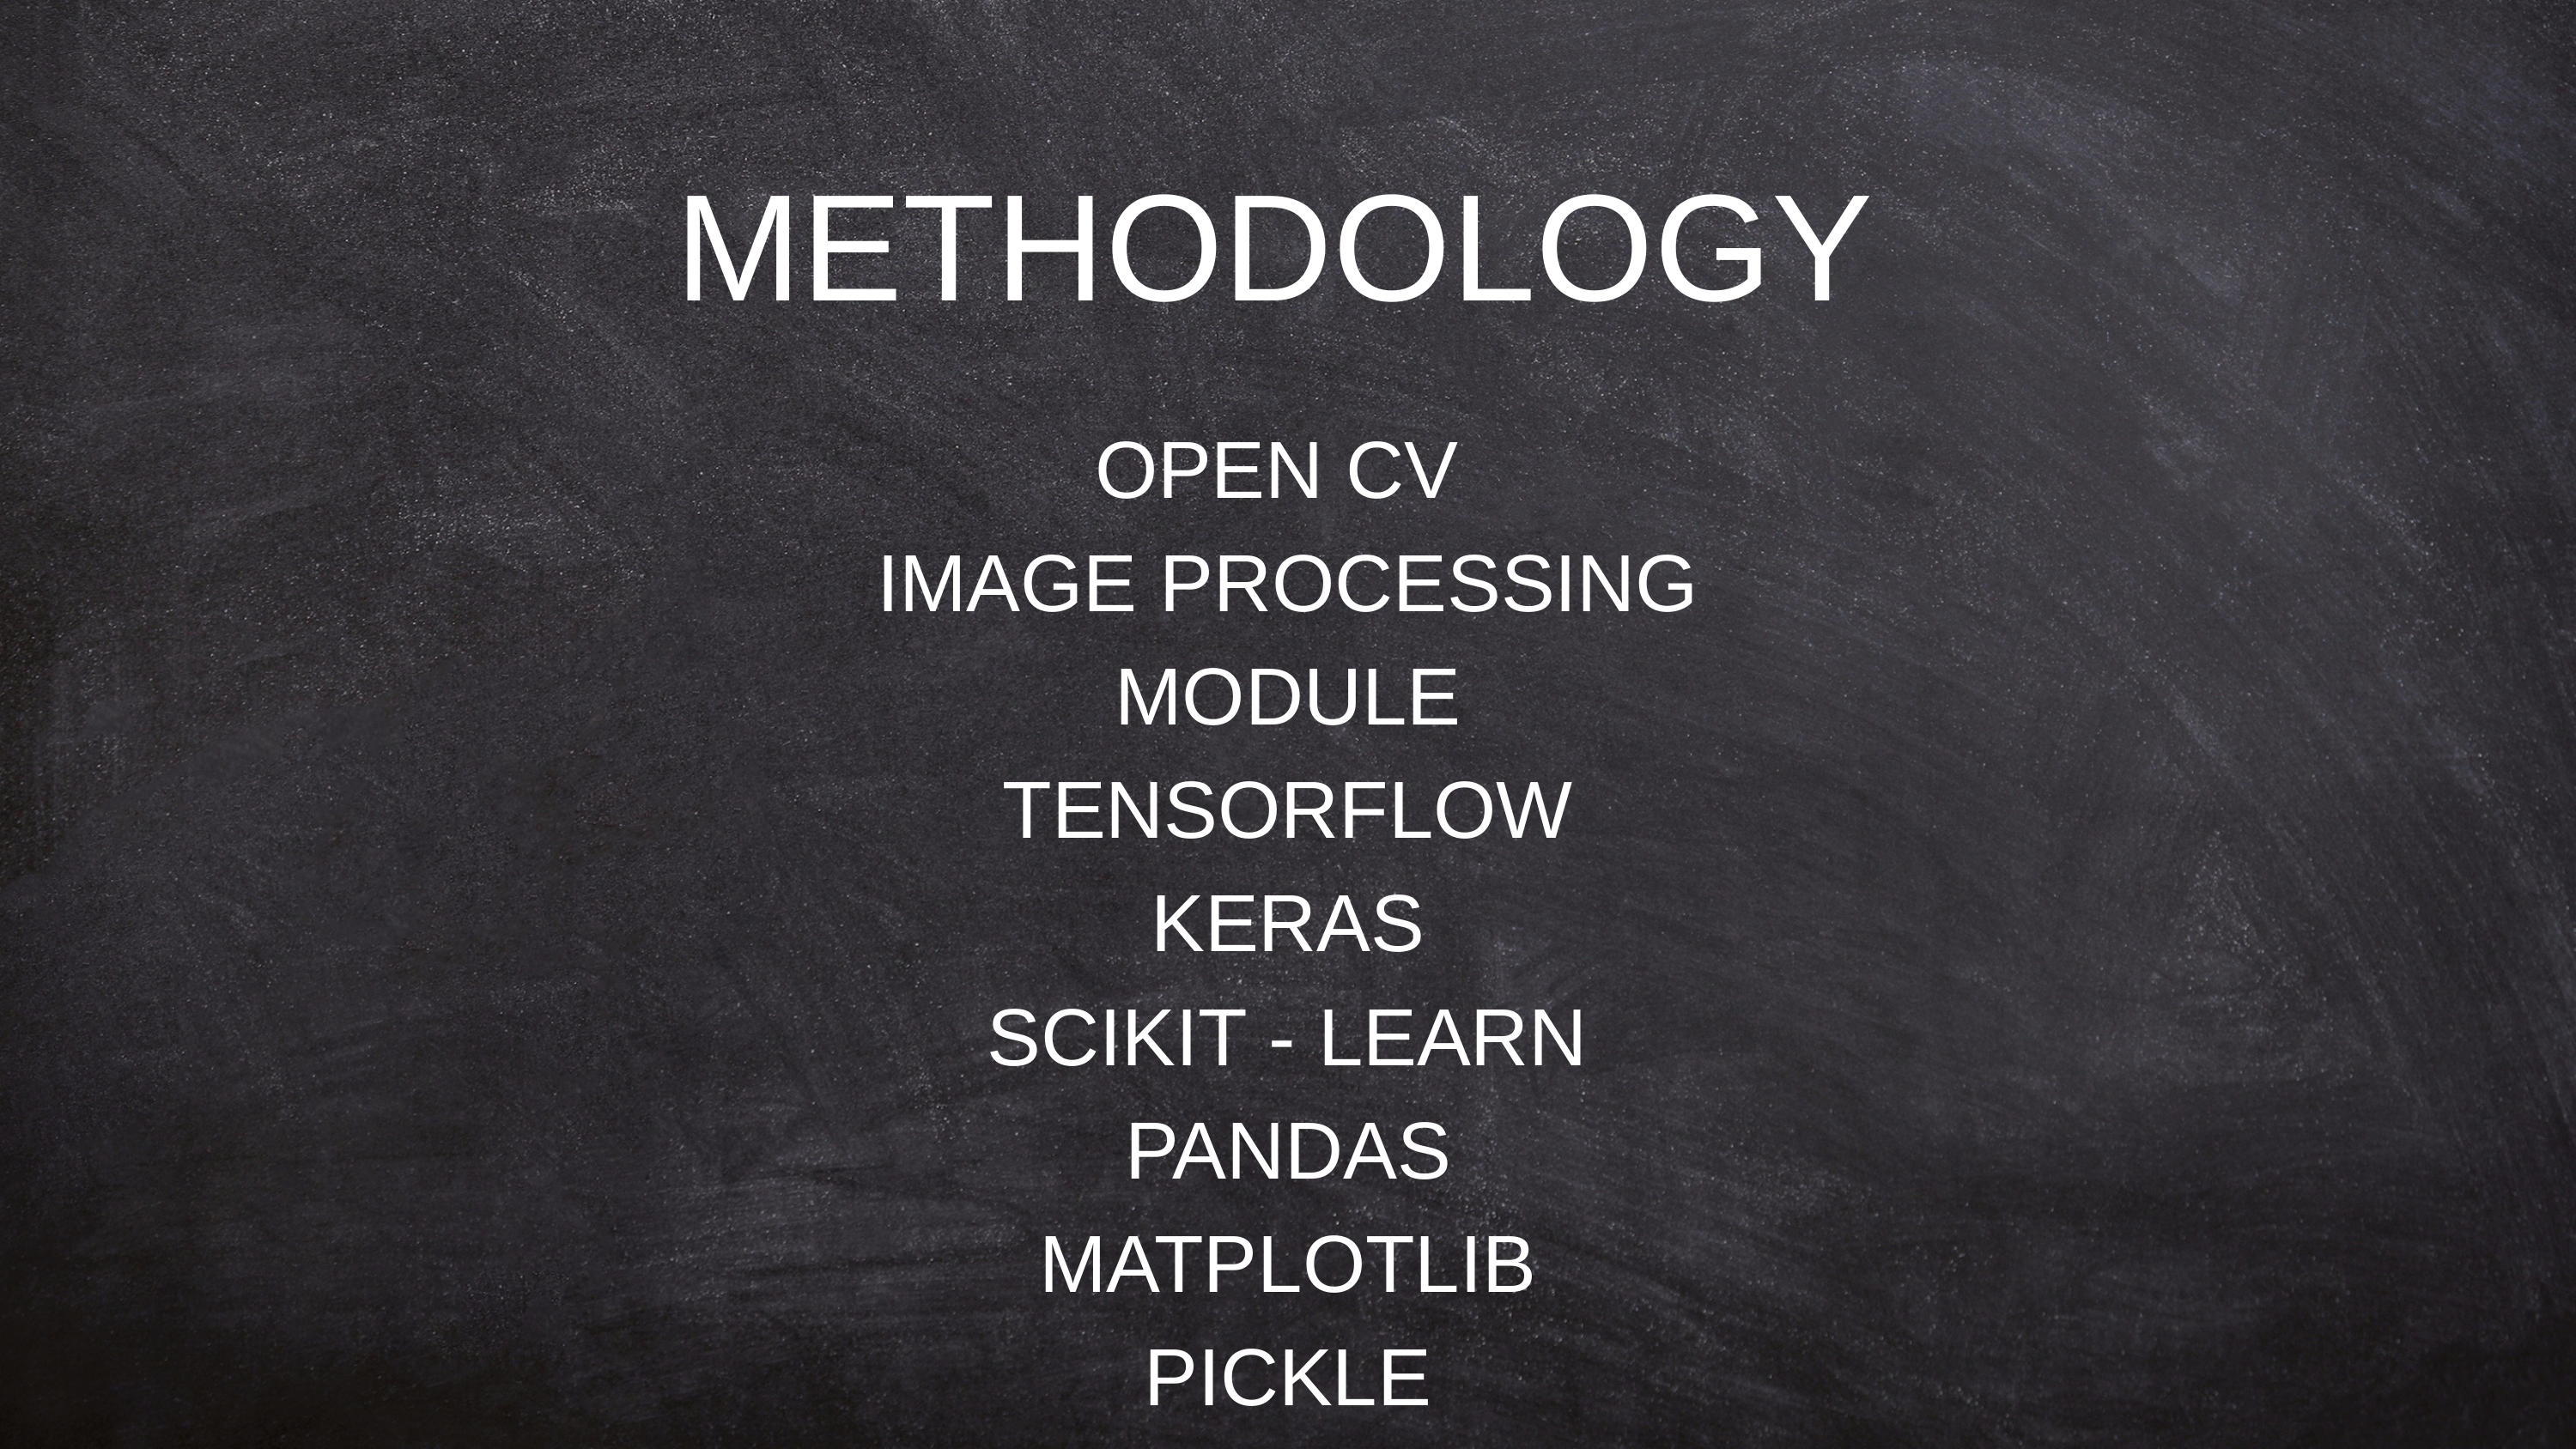

METHODOLOGY
OPEN CV
IMAGE PROCESSING MODULE
TENSORFLOW
KERAS
SCIKIT - LEARN
PANDAS
MATPLOTLIB
PICKLE